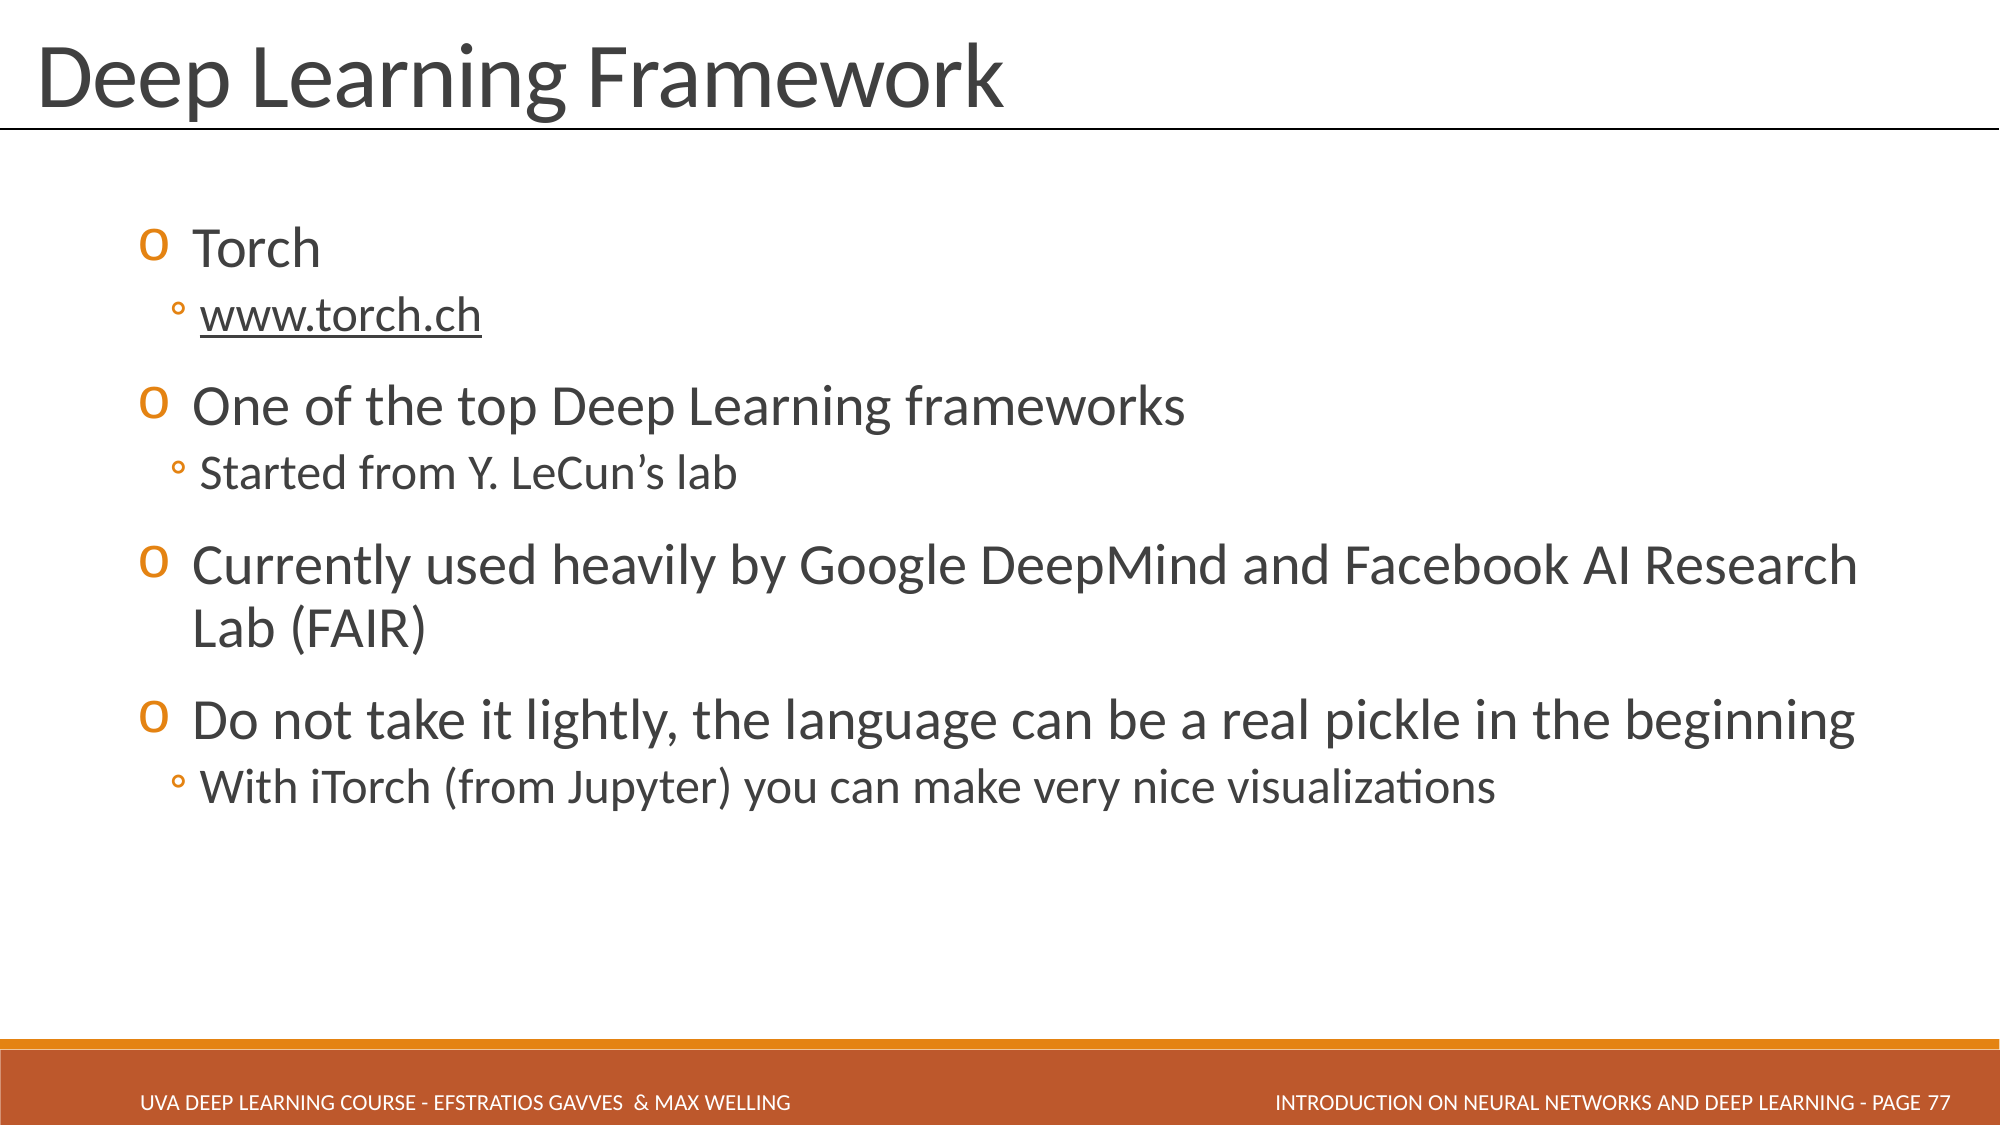

# Deep Learning Framework
Torch
www.torch.ch
One of the top Deep Learning frameworks
Started from Y. LeCun’s lab
Currently used heavily by Google DeepMind and Facebook AI Research Lab (FAIR)
Do not take it lightly, the language can be a real pickle in the beginning
With iTorch (from Jupyter) you can make very nice visualizations
INTRODUCTION ON NEURAL NETWORKS AND DEEP LEARNING - PAGE 77
UVA Deep Learning COURSE - Efstratios Gavves  & Max Welling